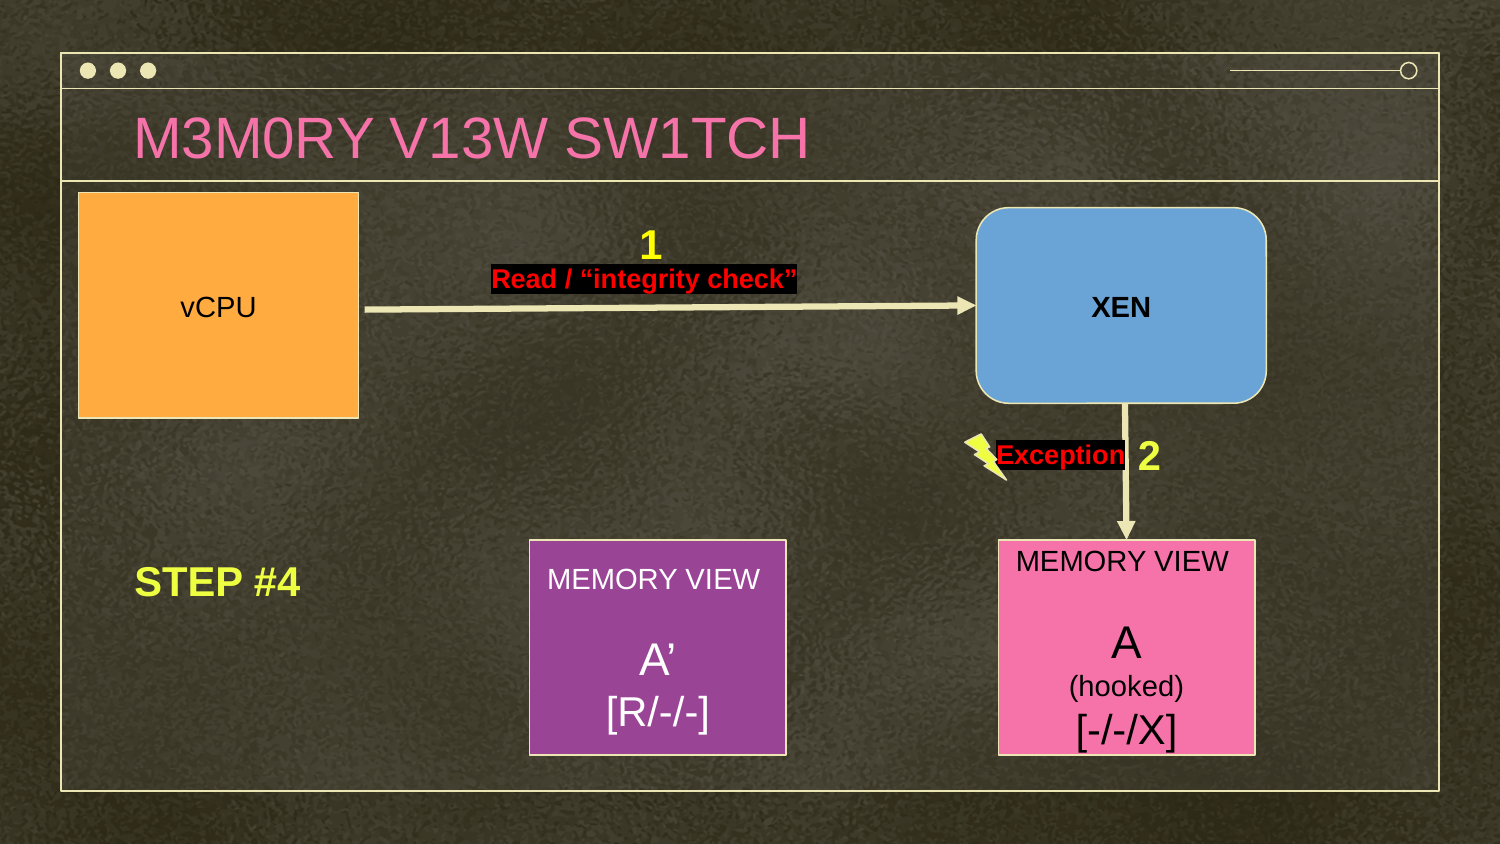

# M3M0RY V13W SW1TCH
vCPU
1
XEN
Read / “integrity check”

2
Exception

STEP #4
MEMORY VIEW
A’
[R/-/-]
MEMORY VIEW
A
(hooked)
[-/-/X]